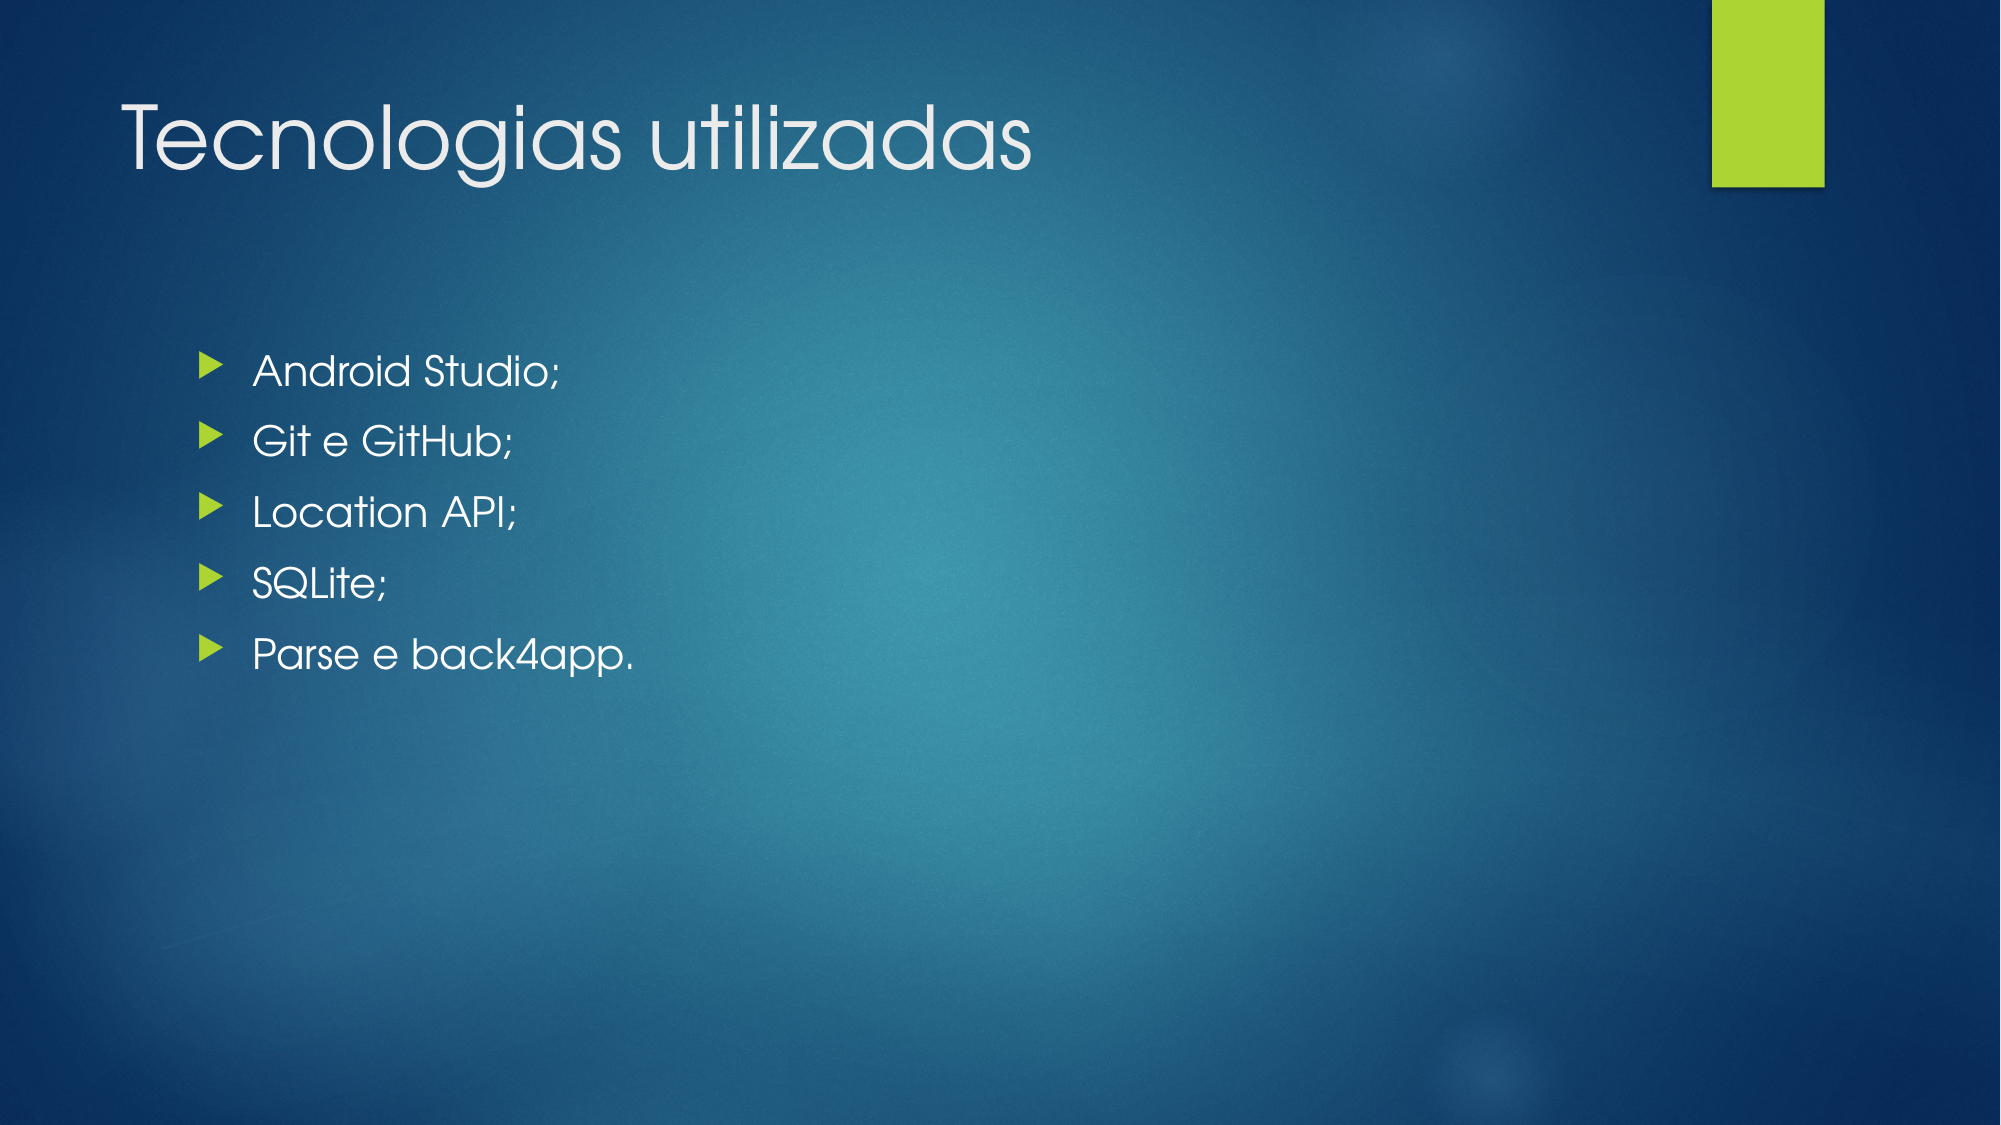

# Tecnologias utilizadas
Android Studio;
Git e GitHub;
Location API;
SQLite;
Parse e back4app.